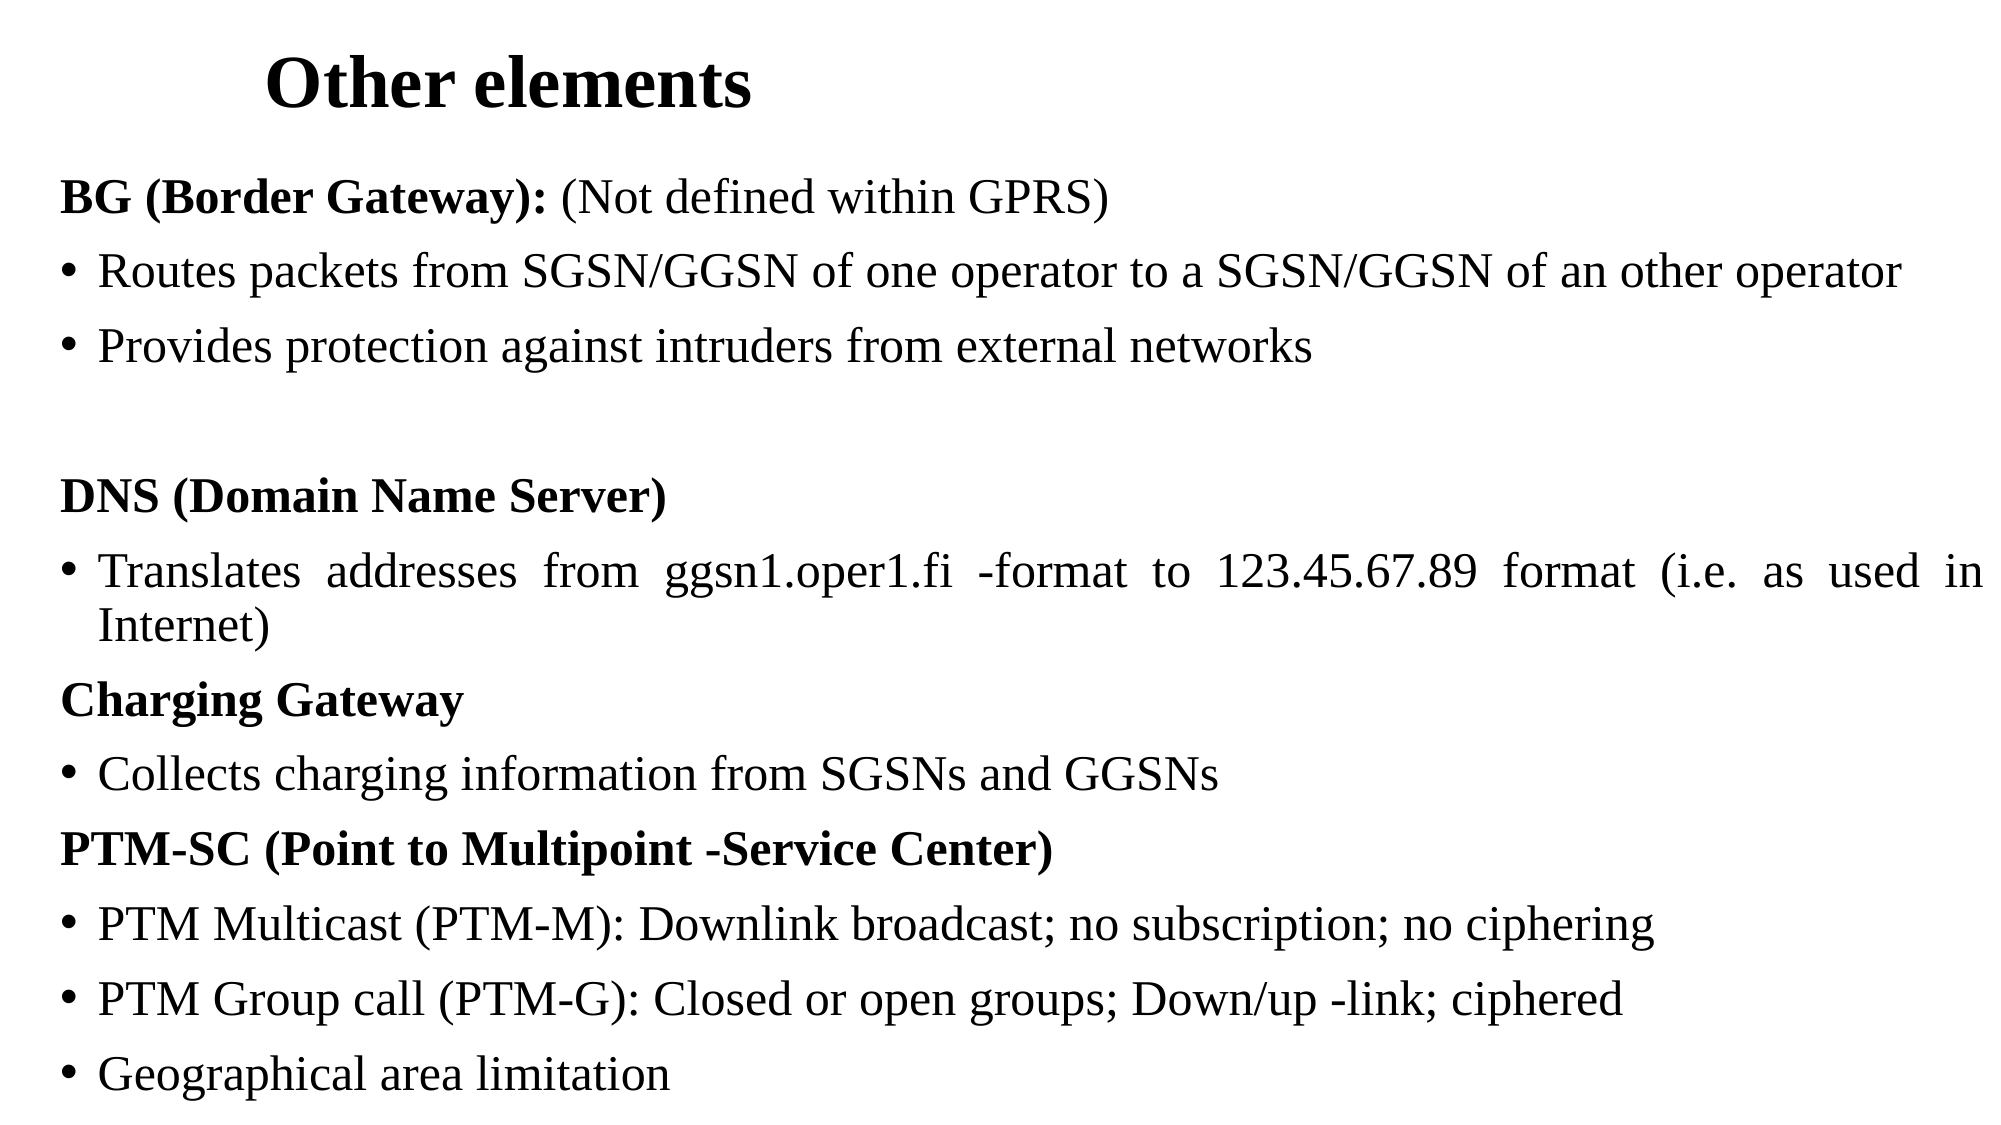

# Other elements
BG (Border Gateway): (Not defined within GPRS)
Routes packets from SGSN/GGSN of one operator to a SGSN/GGSN of an other operator
Provides protection against intruders from external networks

DNS (Domain Name Server)
Translates addresses from ggsn1.oper1.fi -format to 123.45.67.89 format (i.e. as used in Internet)
Charging Gateway
Collects charging information from SGSNs and GGSNs
PTM-SC (Point to Multipoint -Service Center)
PTM Multicast (PTM-M): Downlink broadcast; no subscription; no ciphering
PTM Group call (PTM-G): Closed or open groups; Down/up -link; ciphered
Geographical area limitation